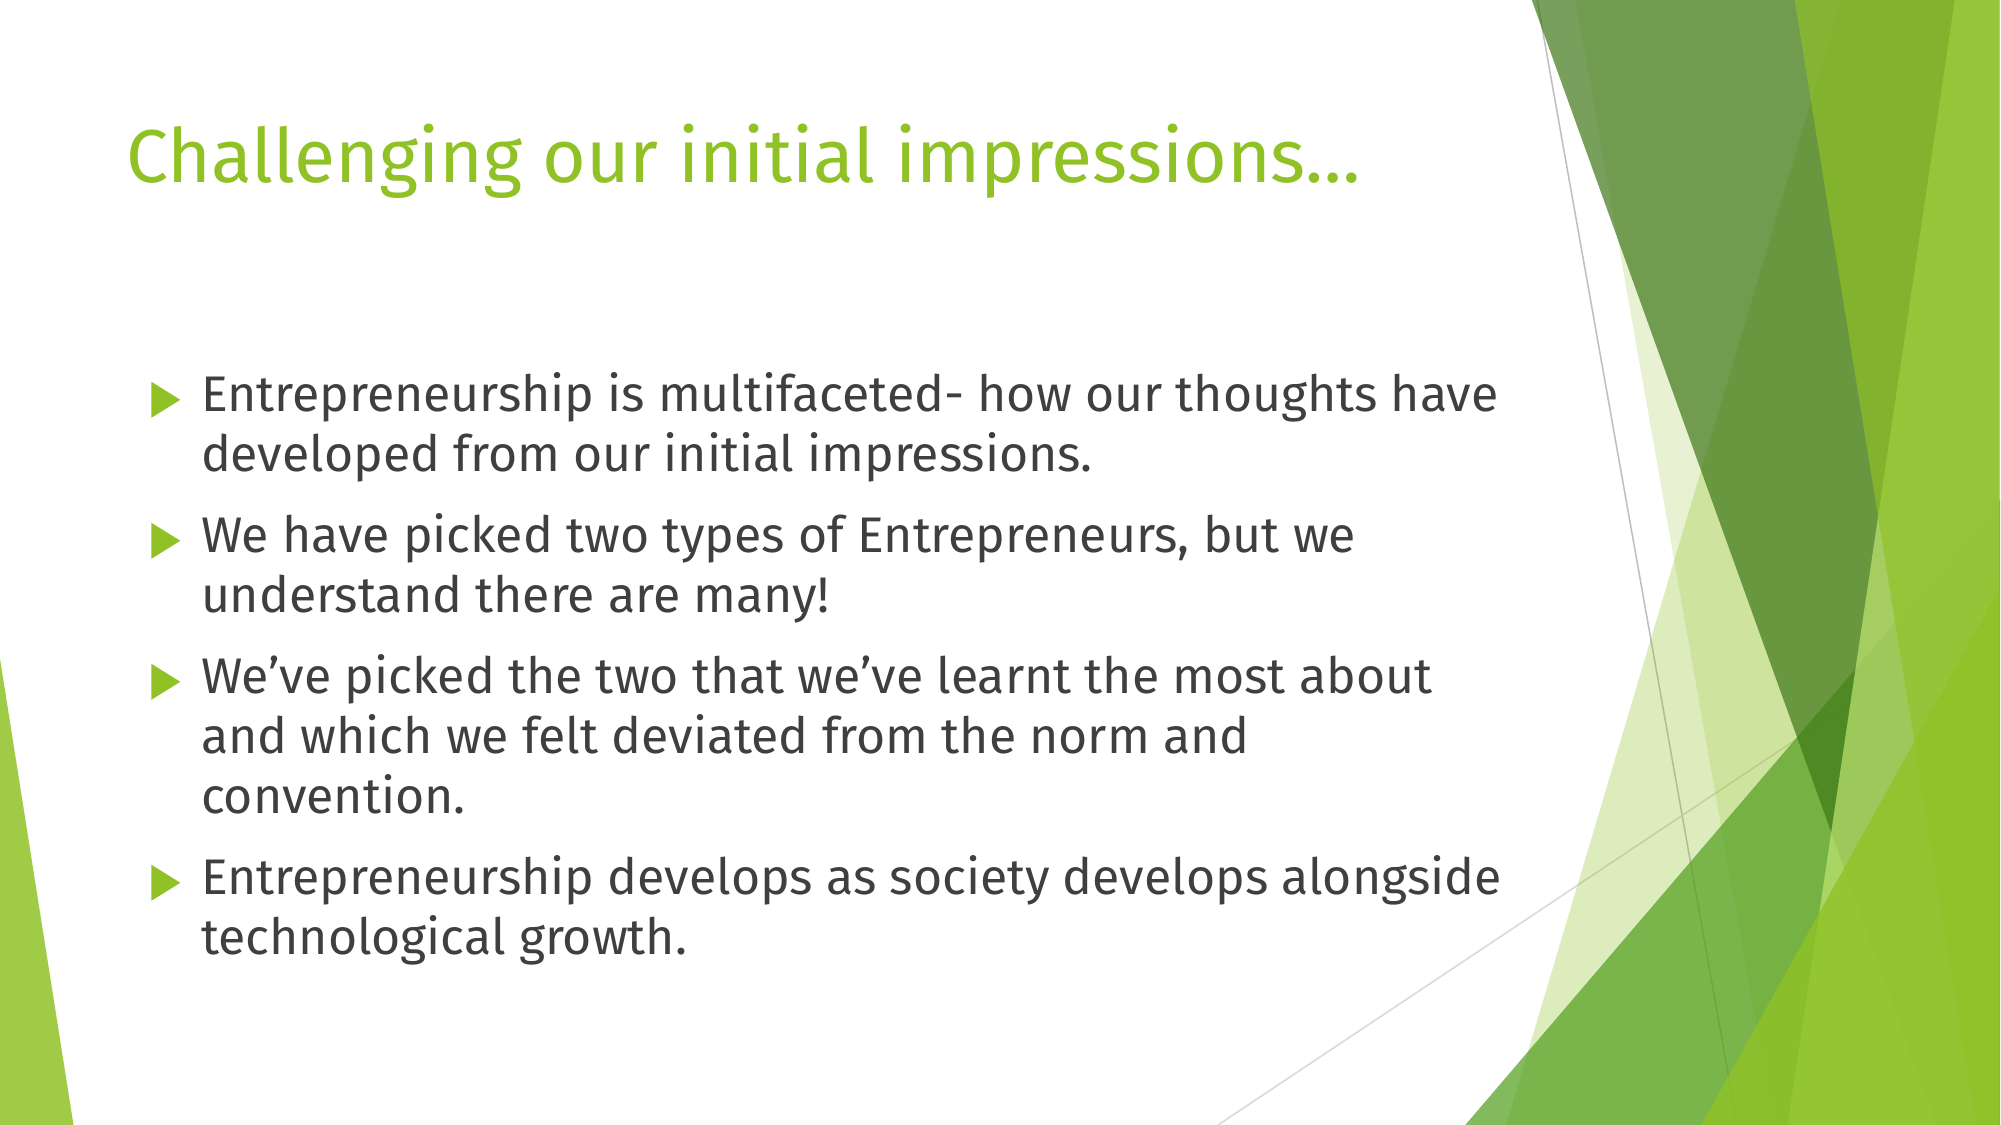

# Challenging our initial impressions…
Entrepreneurship is multifaceted- how our thoughts have developed from our initial impressions.
We have picked two types of Entrepreneurs, but we understand there are many!
We’ve picked the two that we’ve learnt the most about and which we felt deviated from the norm and convention.
Entrepreneurship develops as society develops alongside technological growth.